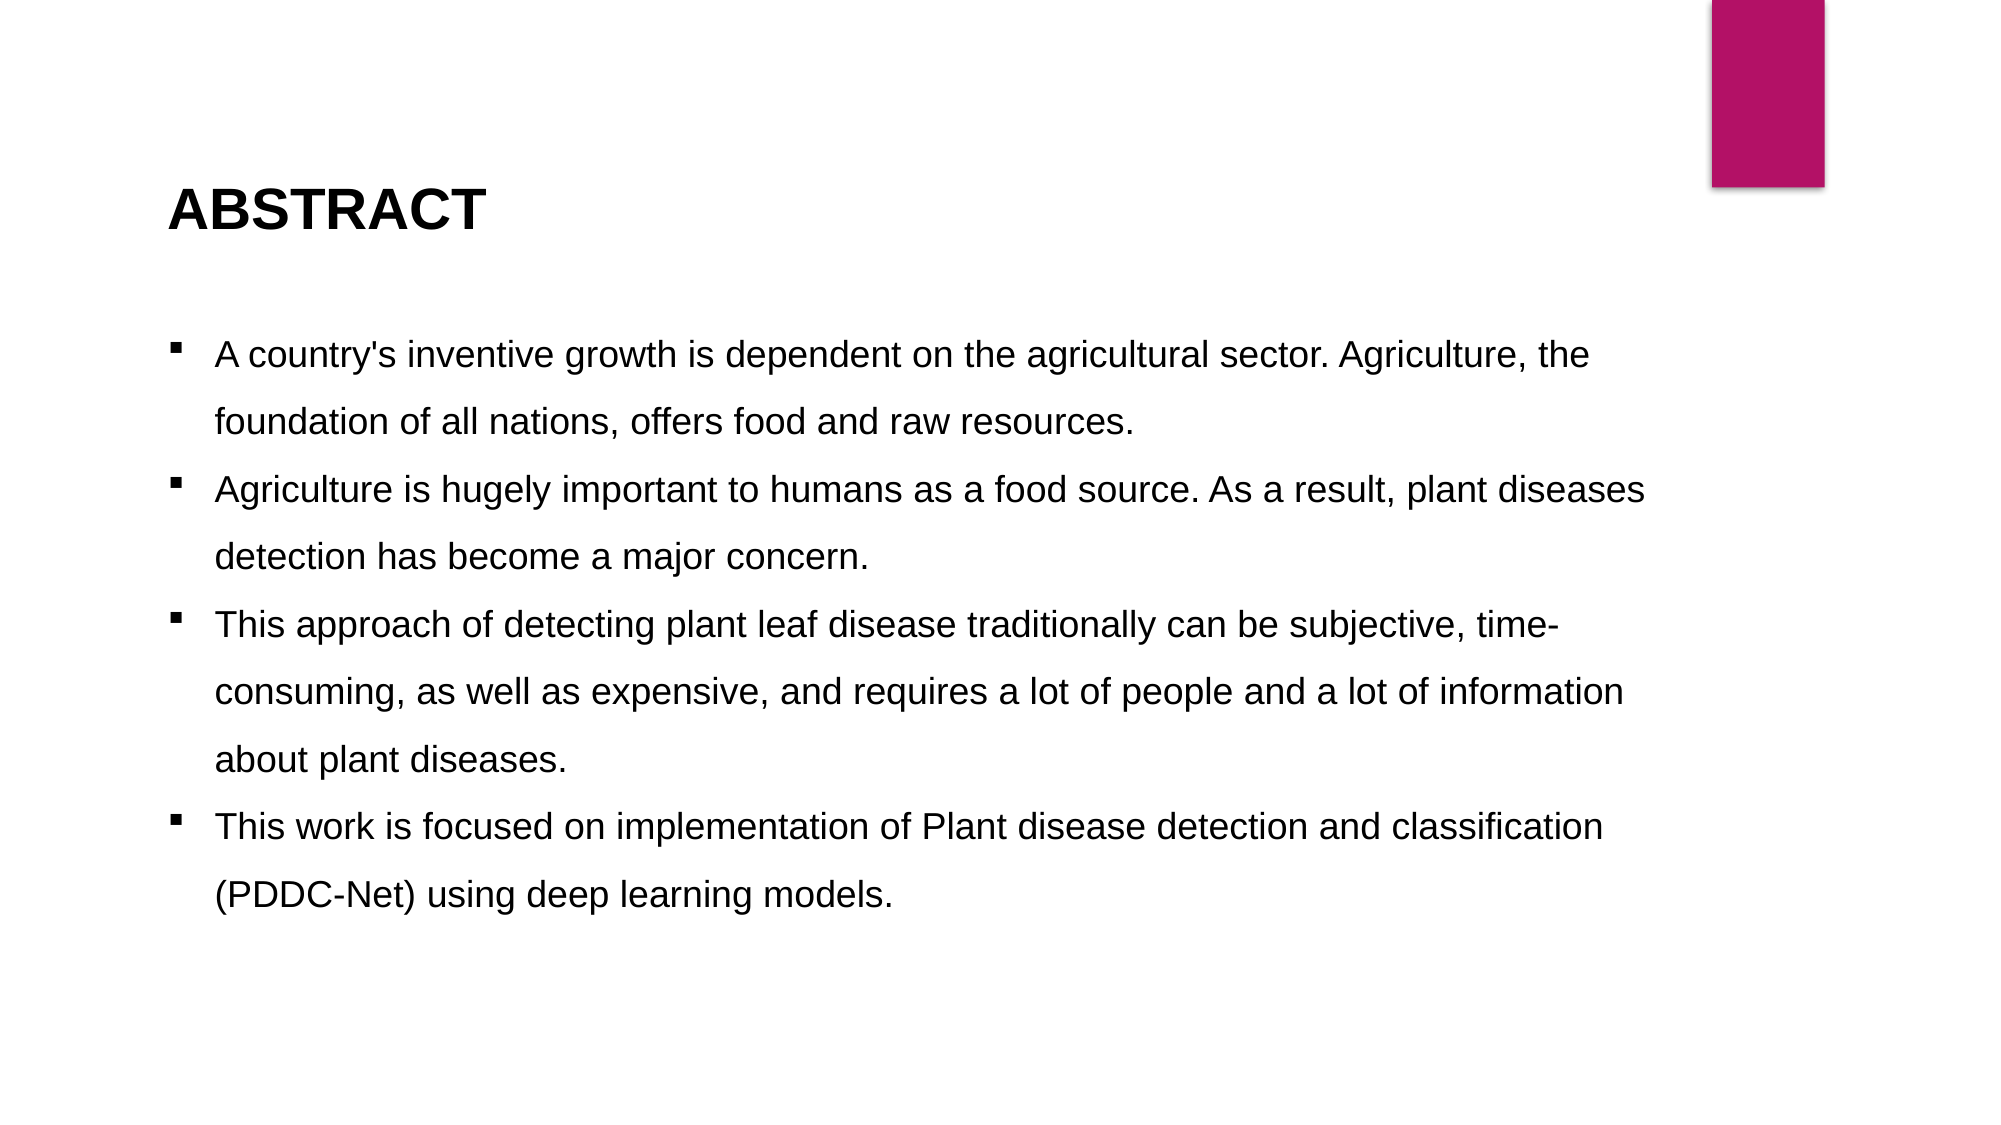

ABSTRACT
A country's inventive growth is dependent on the agricultural sector. Agriculture, the foundation of all nations, offers food and raw resources.
Agriculture is hugely important to humans as a food source. As a result, plant diseases detection has become a major concern.
This approach of detecting plant leaf disease traditionally can be subjective, time-consuming, as well as expensive, and requires a lot of people and a lot of information about plant diseases.
This work is focused on implementation of Plant disease detection and classification (PDDC-Net) using deep learning models.